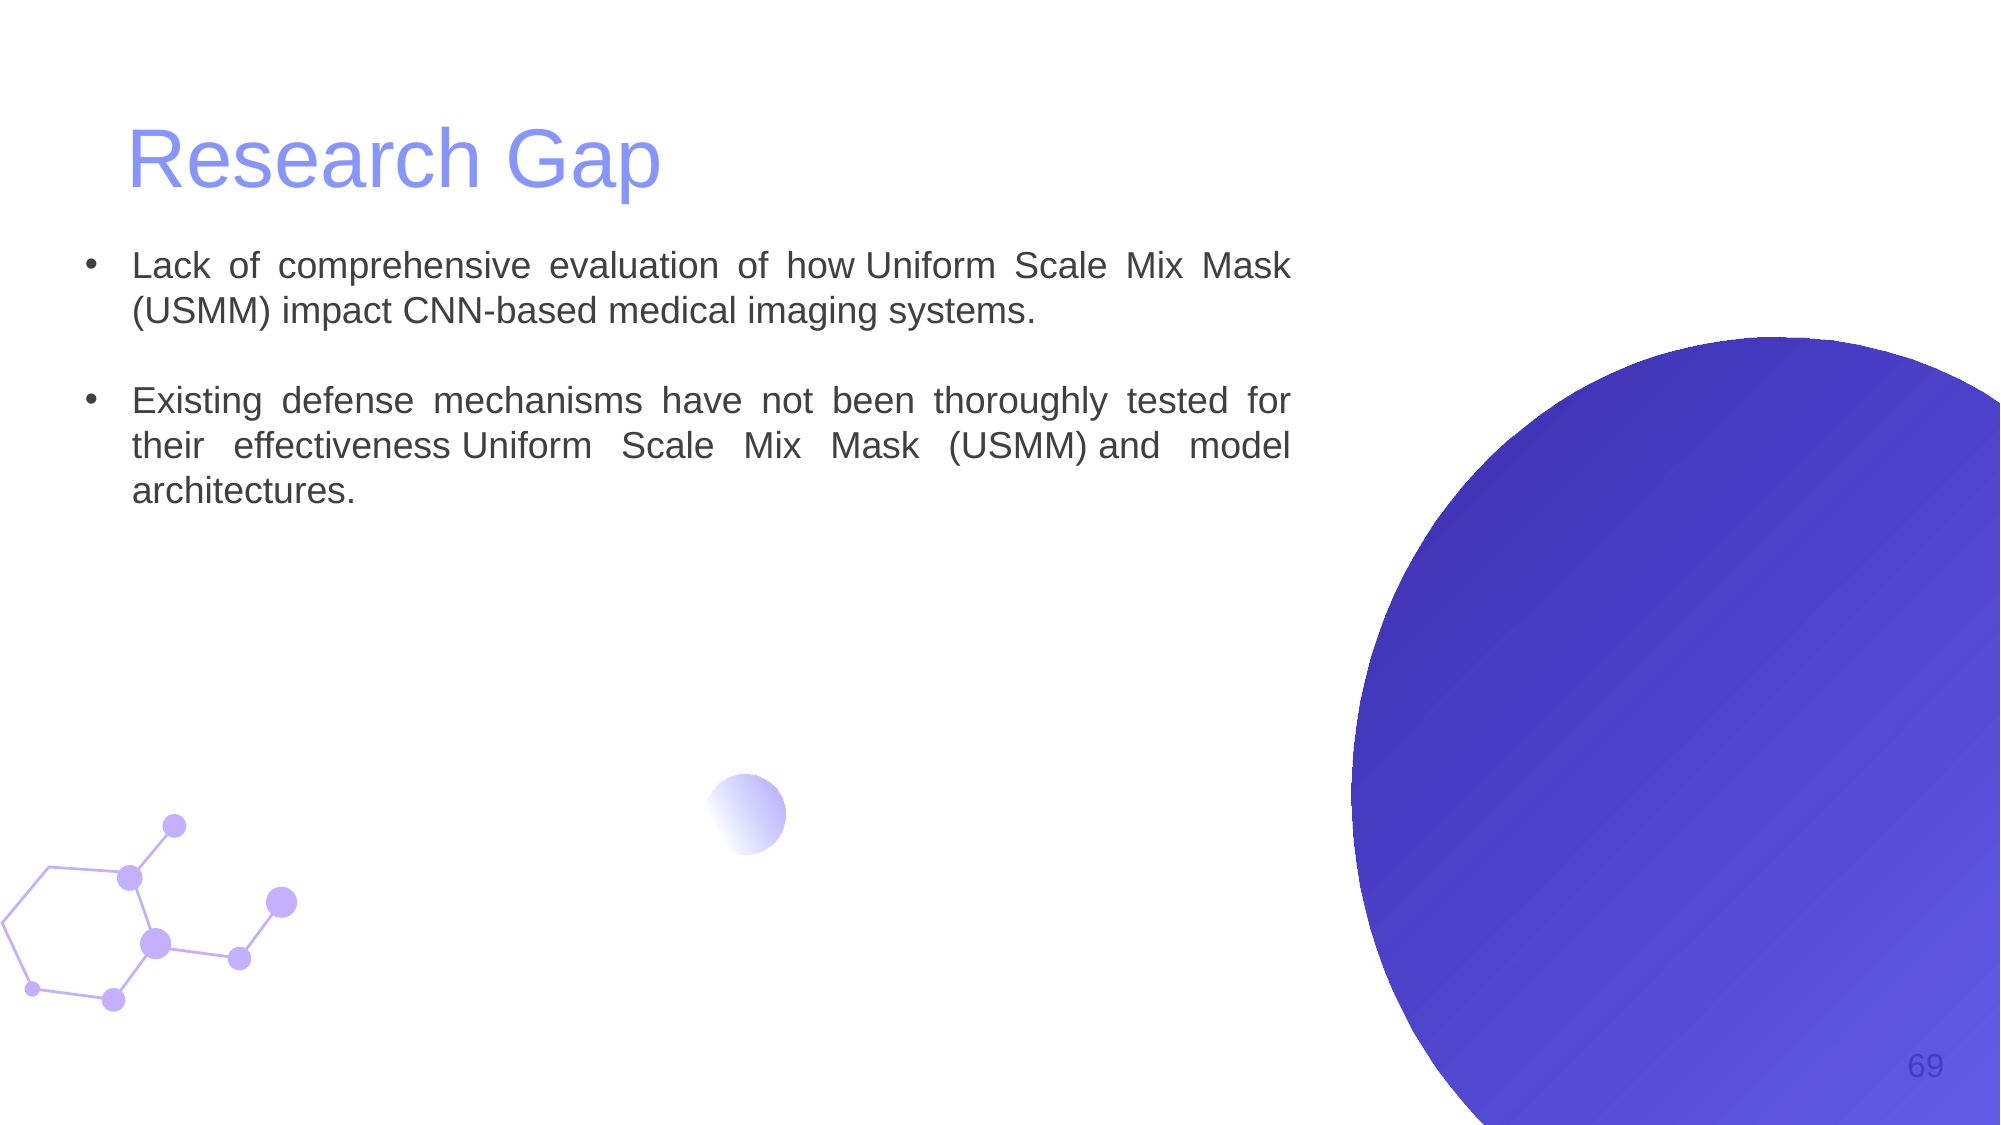

Research Gap
Lack of comprehensive evaluation of how Uniform Scale Mix Mask (USMM) impact CNN-based medical imaging systems.

Existing defense mechanisms have not been thoroughly tested for their effectiveness Uniform Scale Mix Mask (USMM) and model architectures.